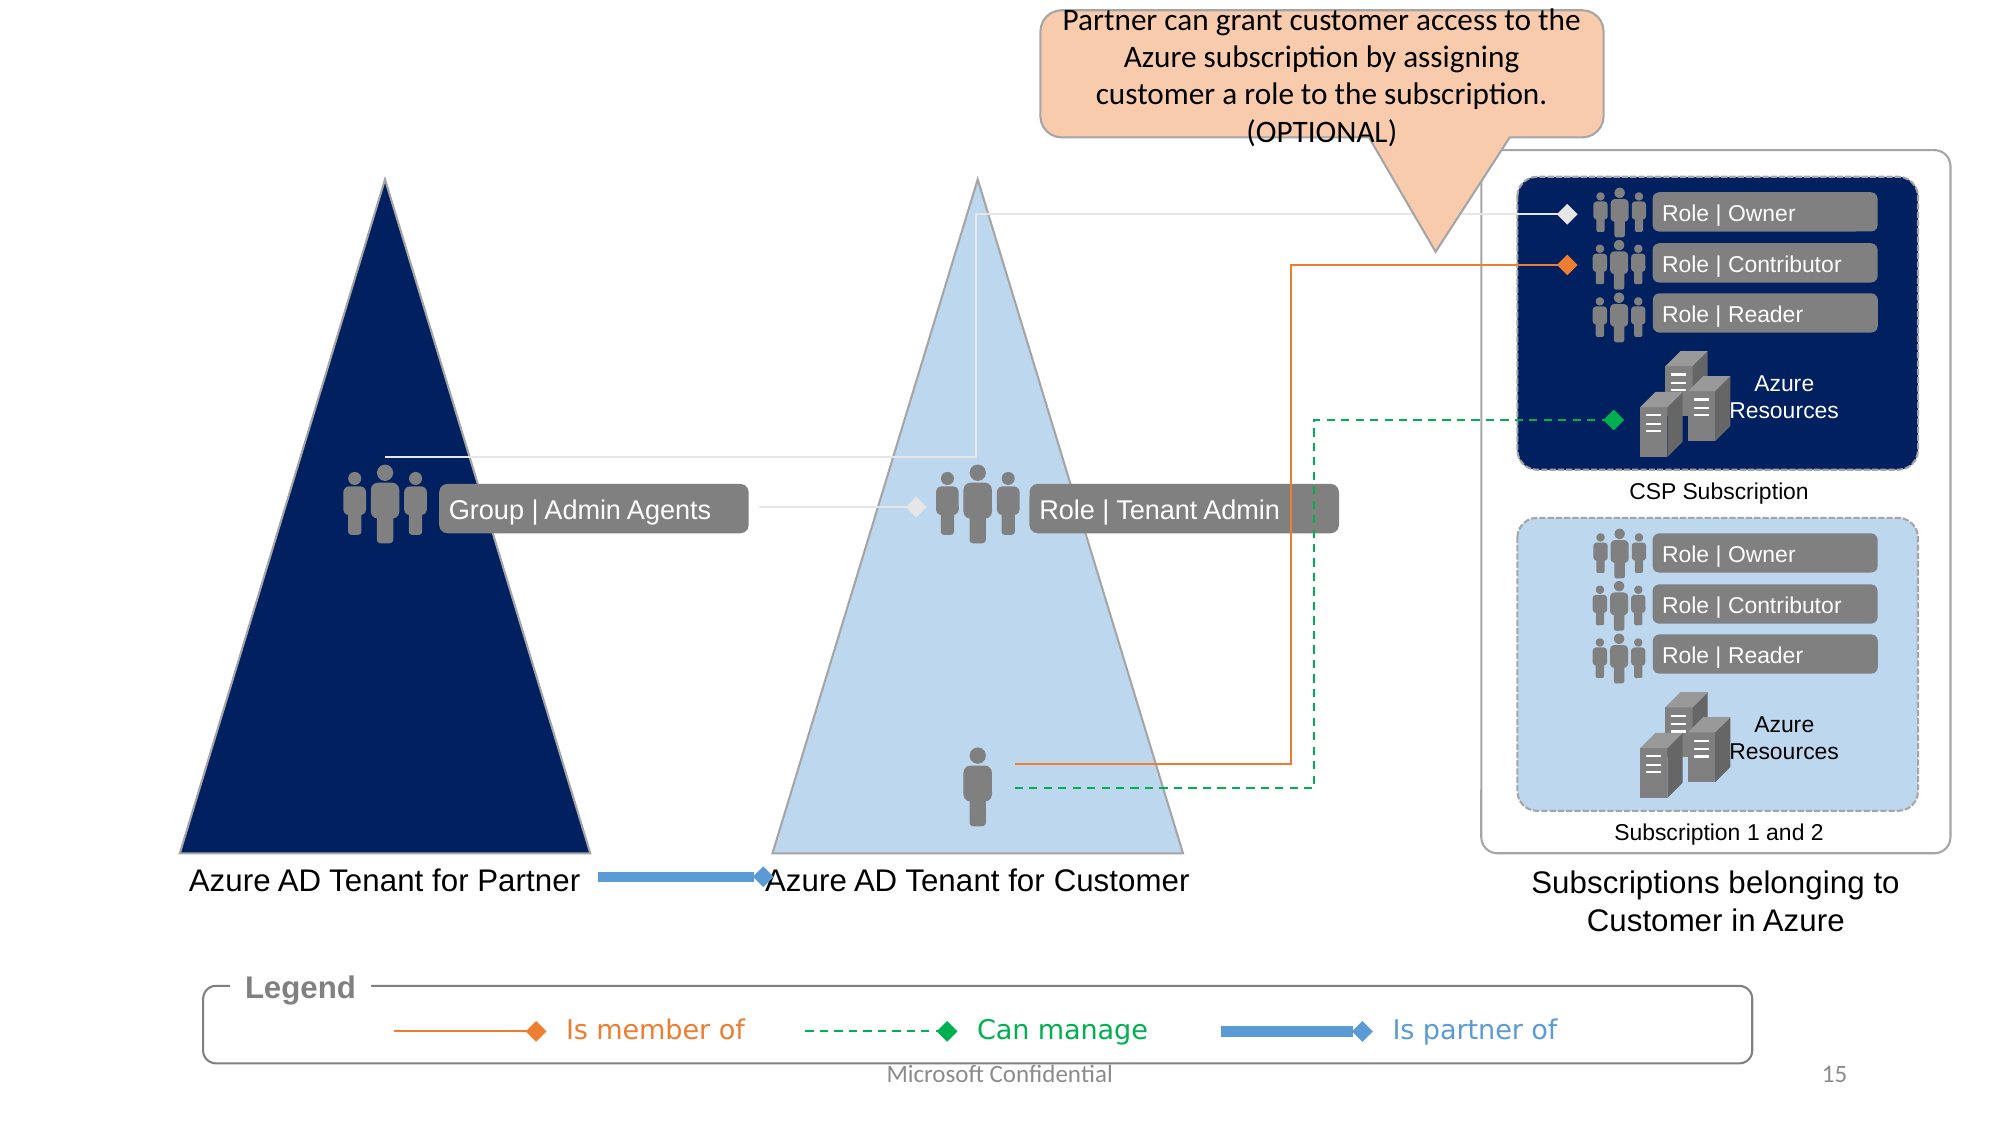

Partner can grant customer access to the Azure subscription by assigning customer a role to the subscription. (OPTIONAL)

Role | Owner

Role | Contributor

Role | Reader

Azure
Resources
CSP Subscription

Role | Tenant Admin
Group | Admin Agents

Role | Owner

Role | Contributor

Role | Reader

Azure
Resources
Subscription 1 and 2

Azure AD Tenant for Partner
Azure AD Tenant for Customer
Subscriptions belonging to Customer in Azure
Legend

Can manage
Is partner of
Is member of
Microsoft Confidential
15